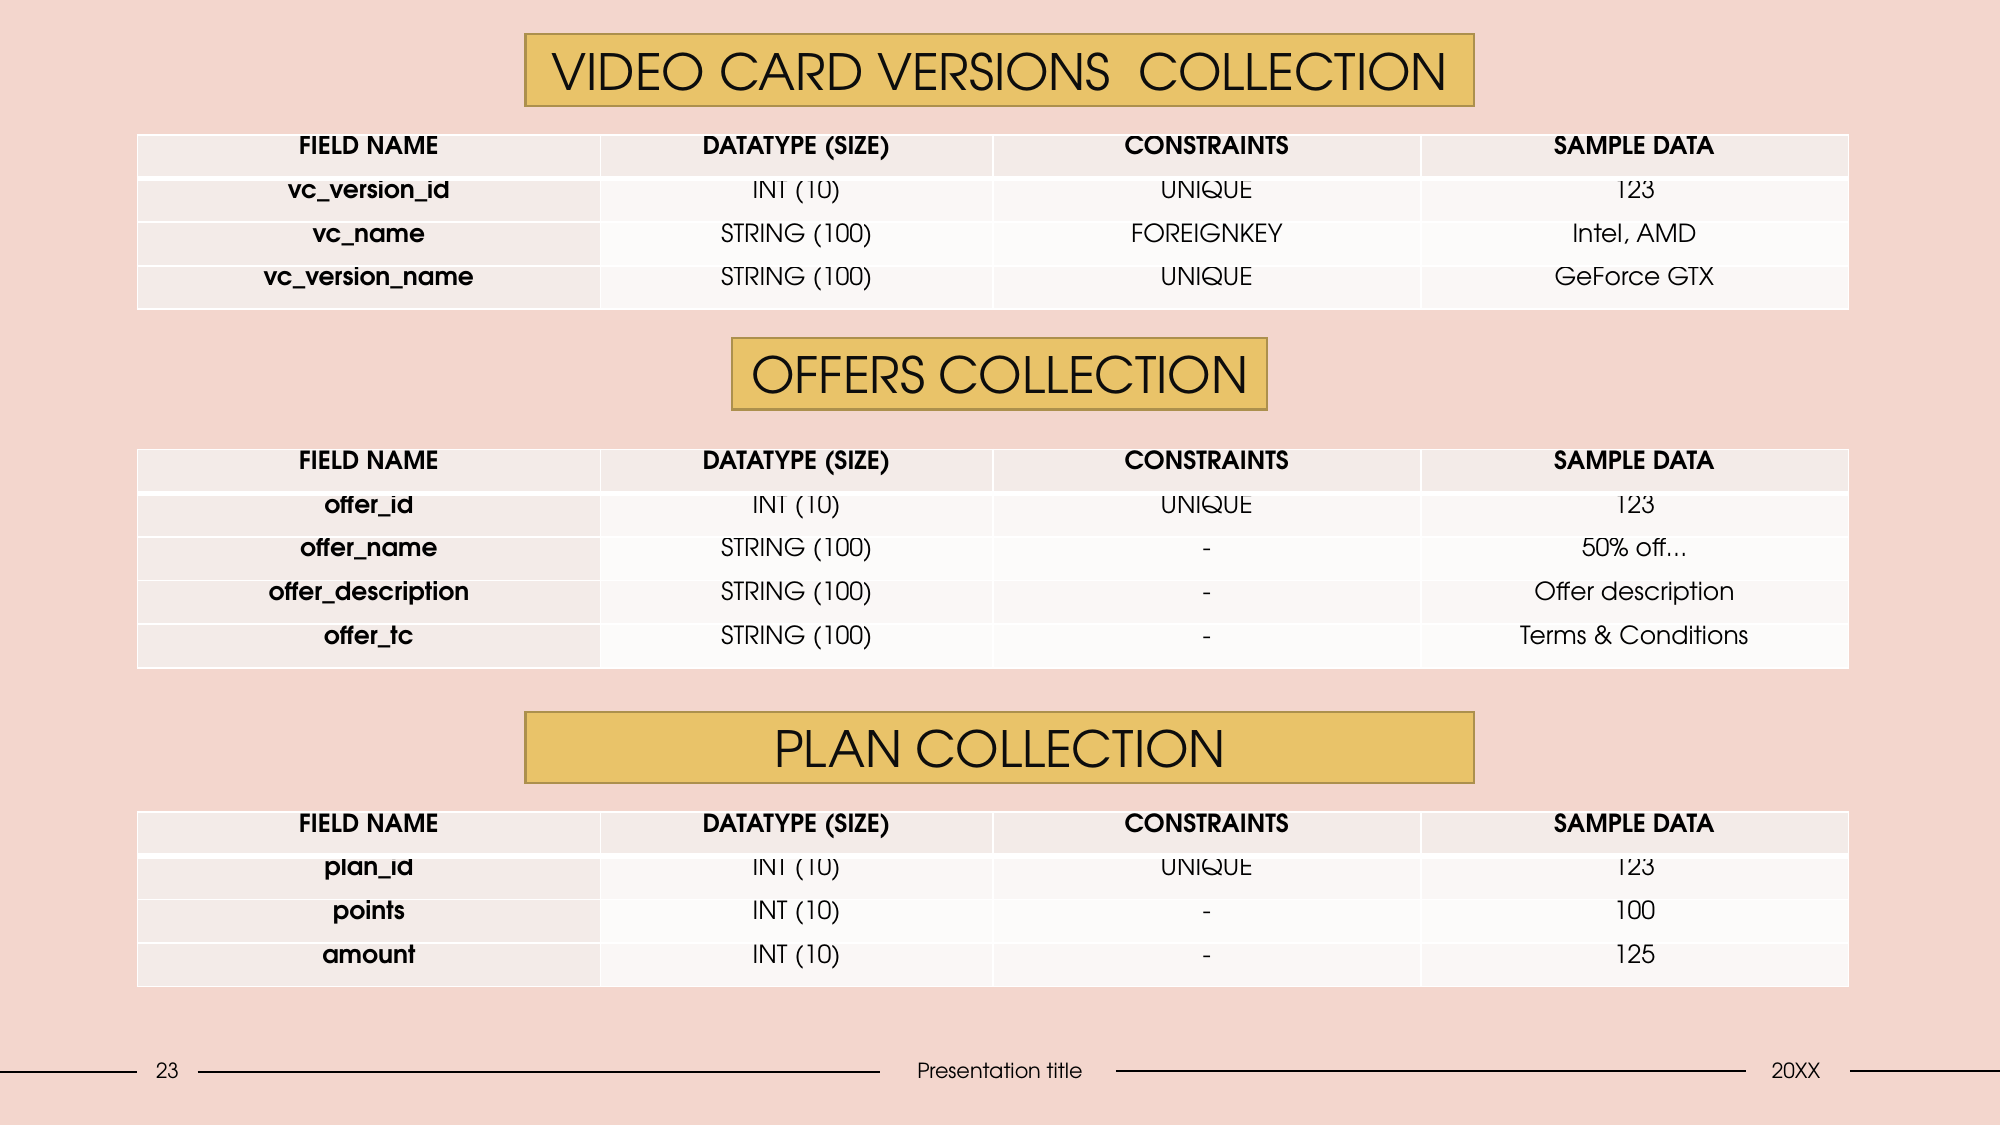

VIDEO CARD VERSIONS  COLLECTION
| FIELD NAME | DATATYPE (SIZE) | CONSTRAINTS | SAMPLE DATA |
| --- | --- | --- | --- |
| vc\_version\_id | INT (10) | UNIQUE | 123 |
| vc\_name | STRING (100) | FOREIGNKEY | Intel, AMD |
| vc\_version\_name | STRING (100) | UNIQUE | GeForce GTX |
OFFERS COLLECTION
| FIELD NAME | DATATYPE (SIZE) | CONSTRAINTS | SAMPLE DATA |
| --- | --- | --- | --- |
| offer\_id | INT (10) | UNIQUE | 123 |
| offer\_name | STRING (100) | - | 50% off… |
| offer\_description | STRING (100) | - | Offer description |
| offer\_tc | STRING (100) | - | Terms & Conditions |
PLAN COLLECTION
| FIELD NAME | DATATYPE (SIZE) | CONSTRAINTS | SAMPLE DATA |
| --- | --- | --- | --- |
| plan\_id | INT (10) | UNIQUE | 123 |
| points | INT (10) | - | 100 |
| amount | INT (10) | - | 125 |
23
Presentation title
20XX